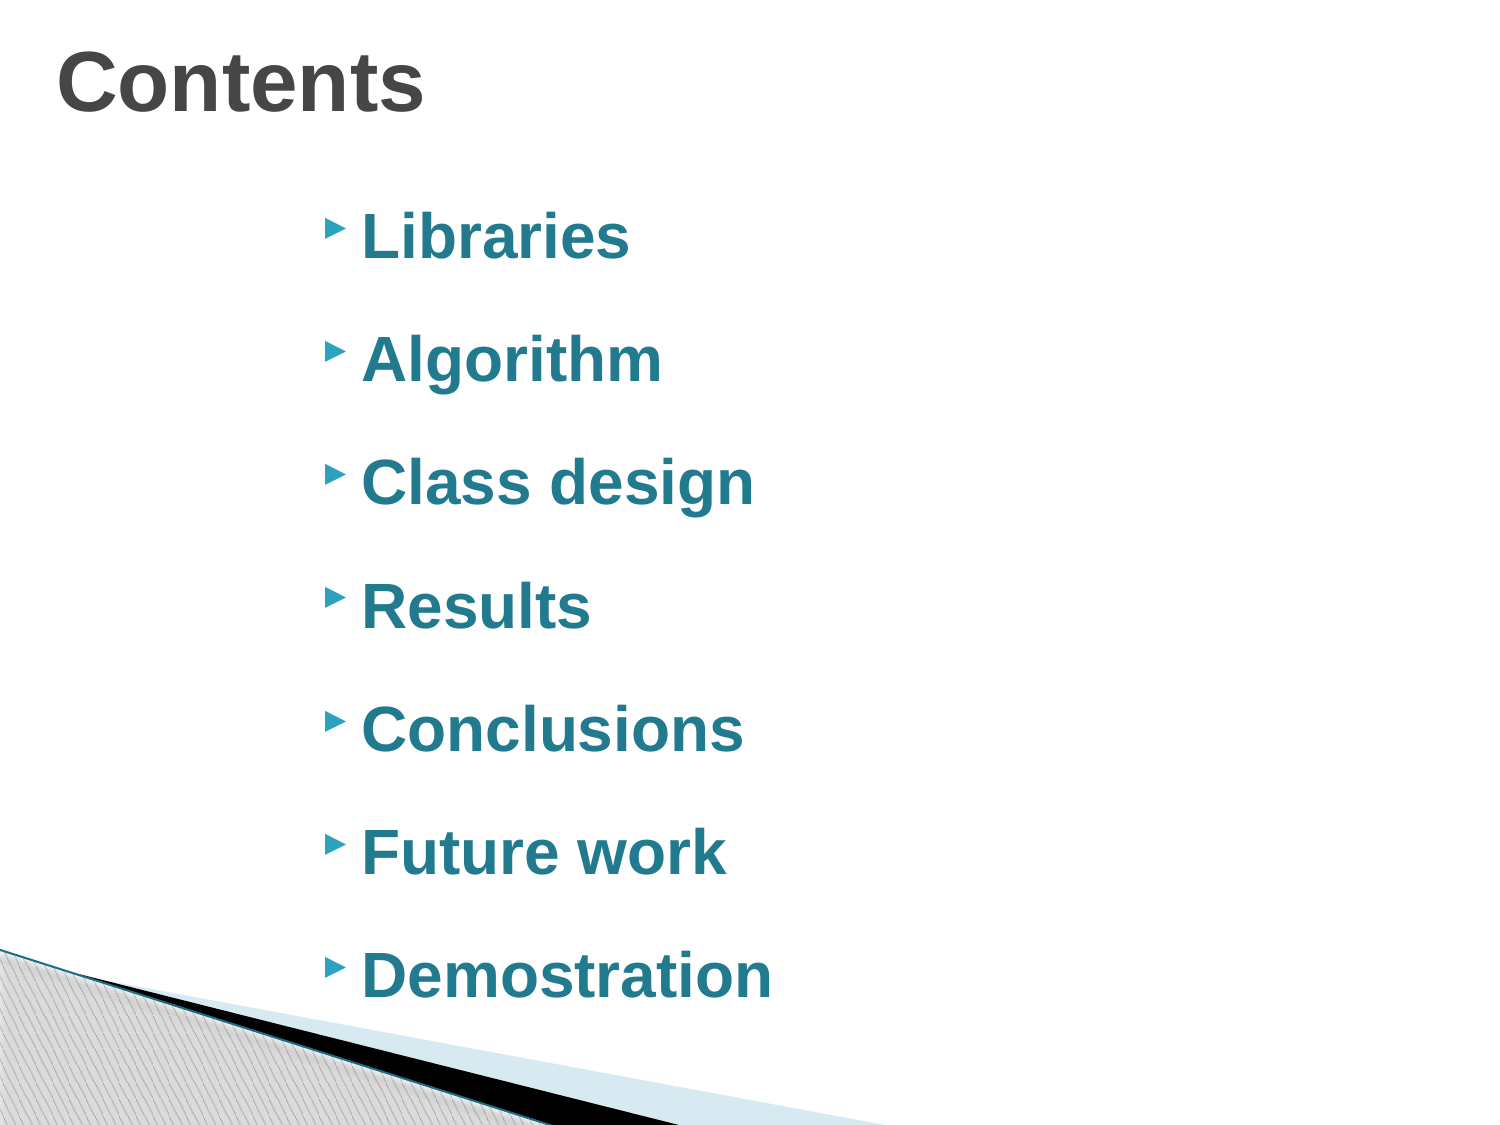

Contents
Libraries
Algorithm
Class design
Results
Conclusions
Future work
Demostration